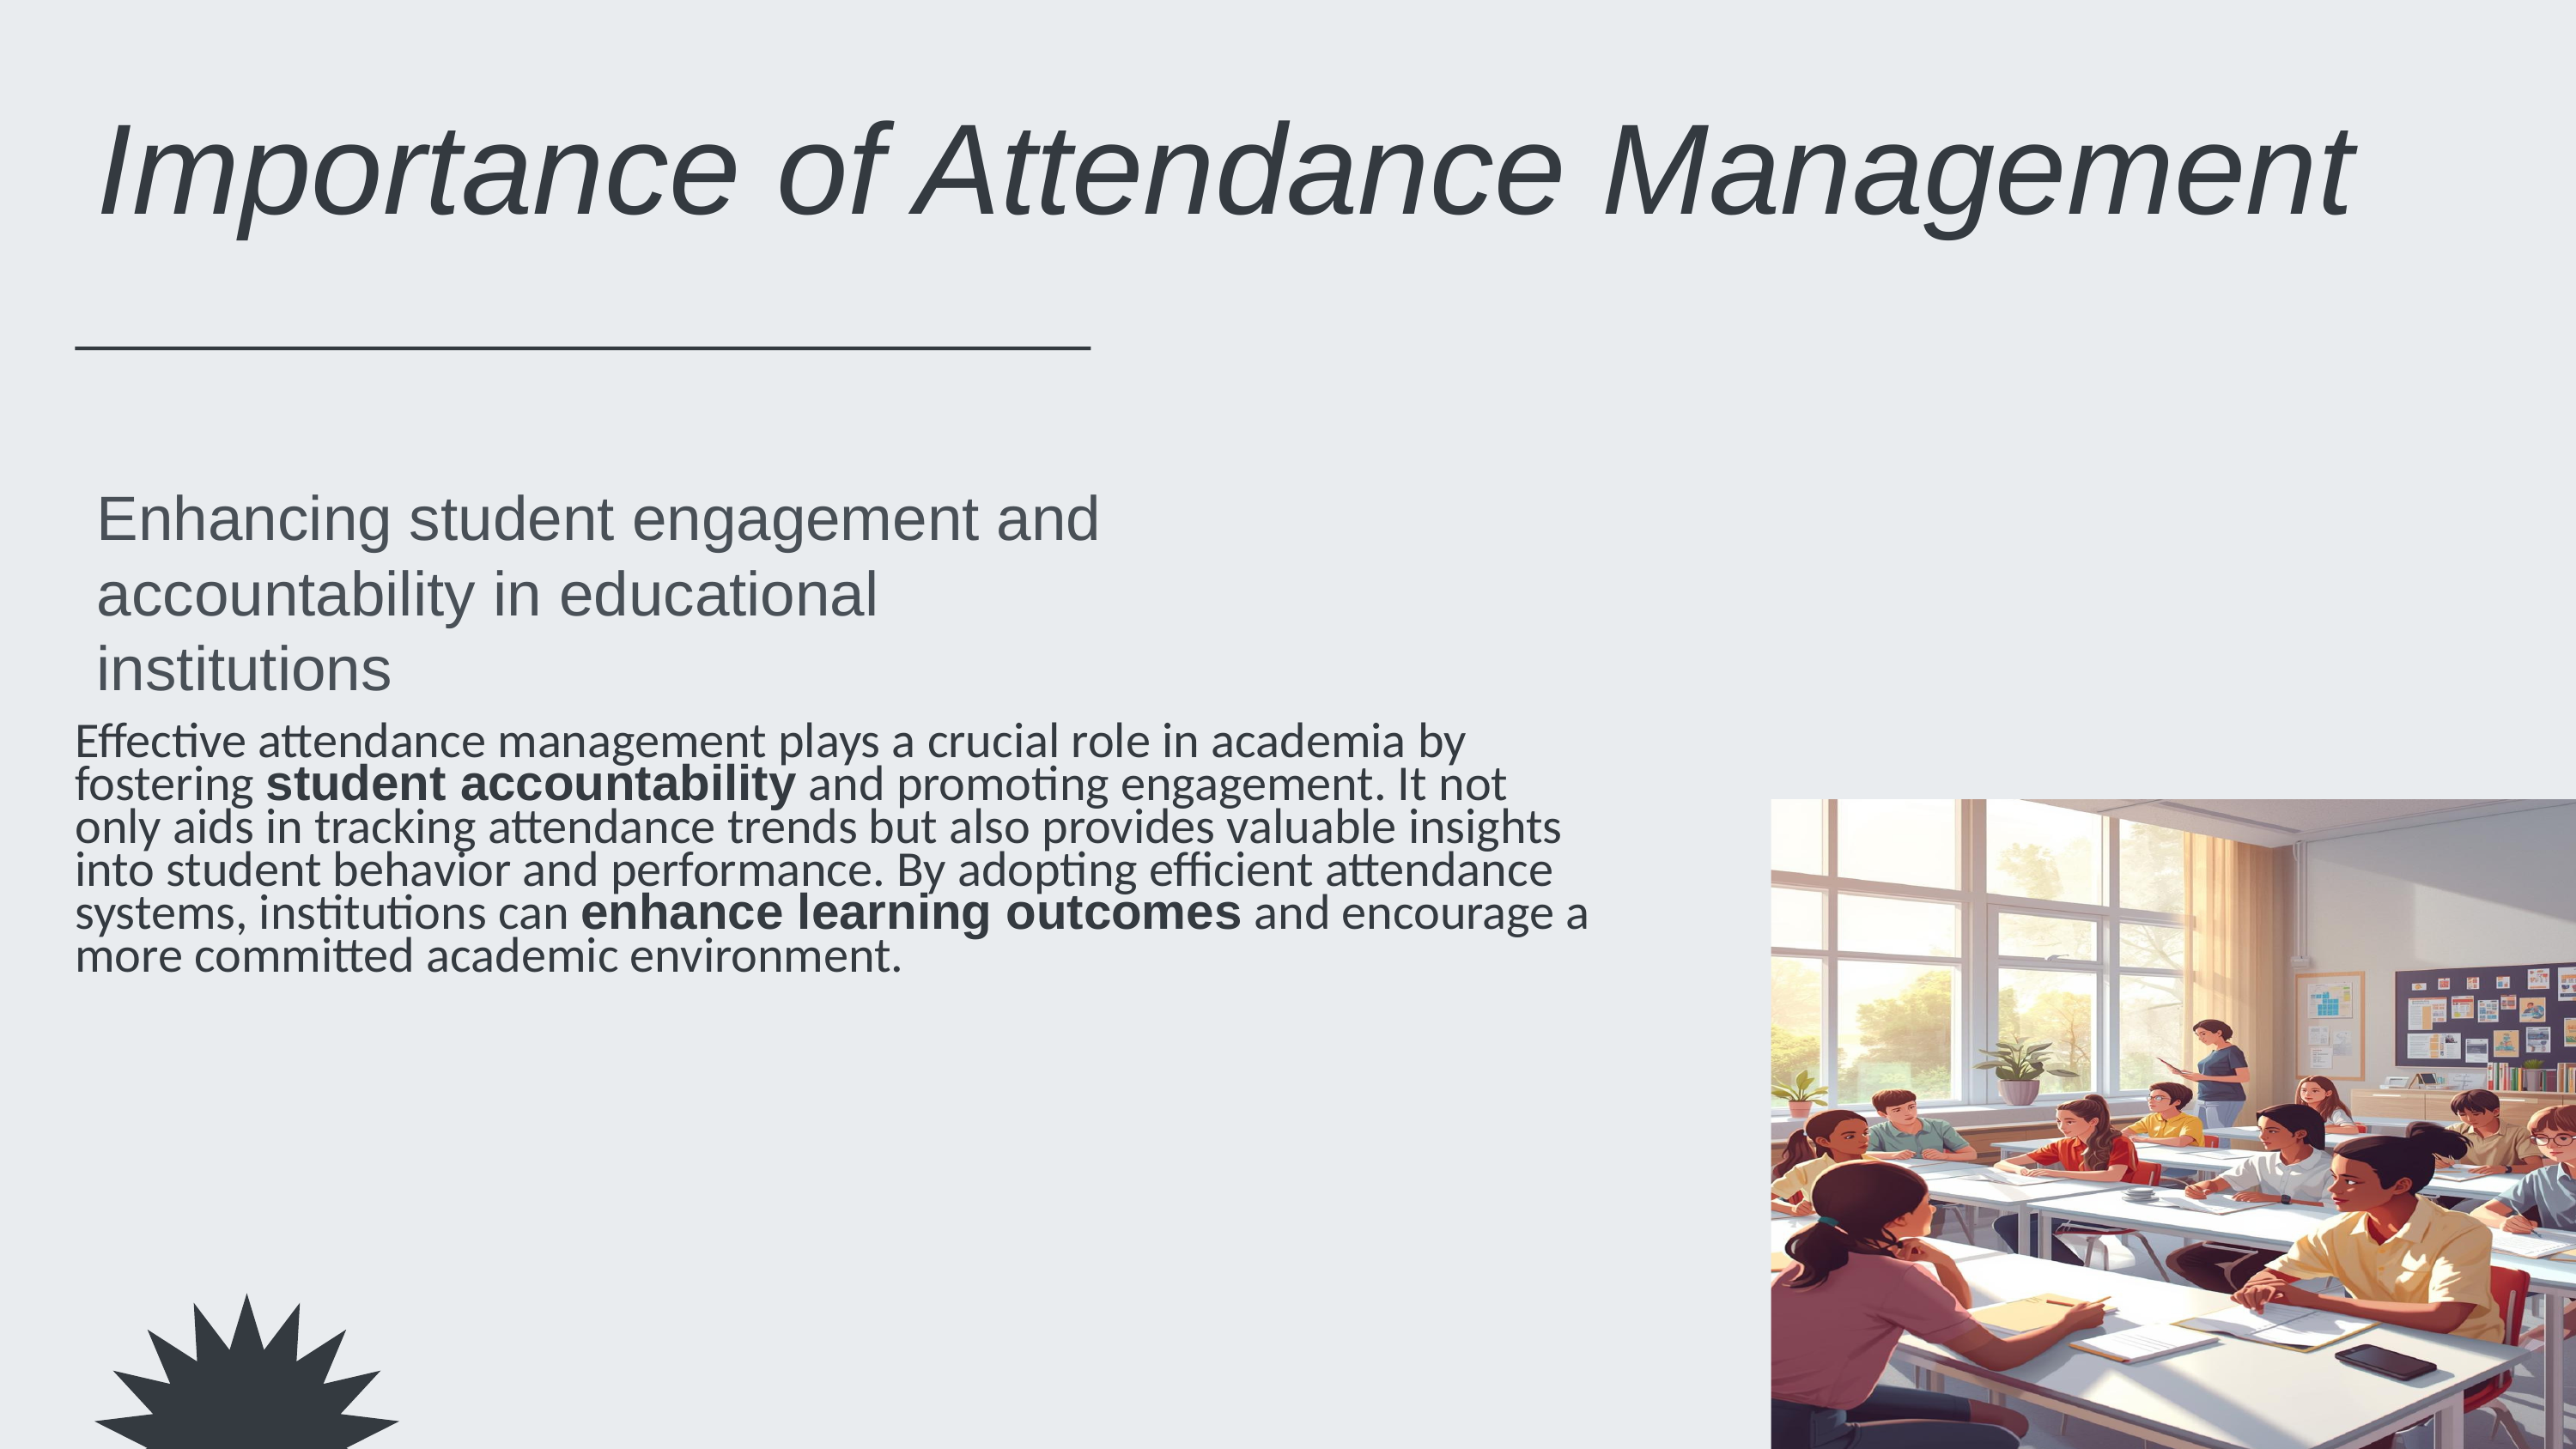

Importance of Attendance Management

Enhancing student engagement and accountability in educational institutions
Effective attendance management plays a crucial role in academia by fostering student accountability and promoting engagement. It not only aids in tracking attendance trends but also provides valuable insights into student behavior and performance. By adopting efficient attendance systems, institutions can enhance learning outcomes and encourage a more committed academic environment.